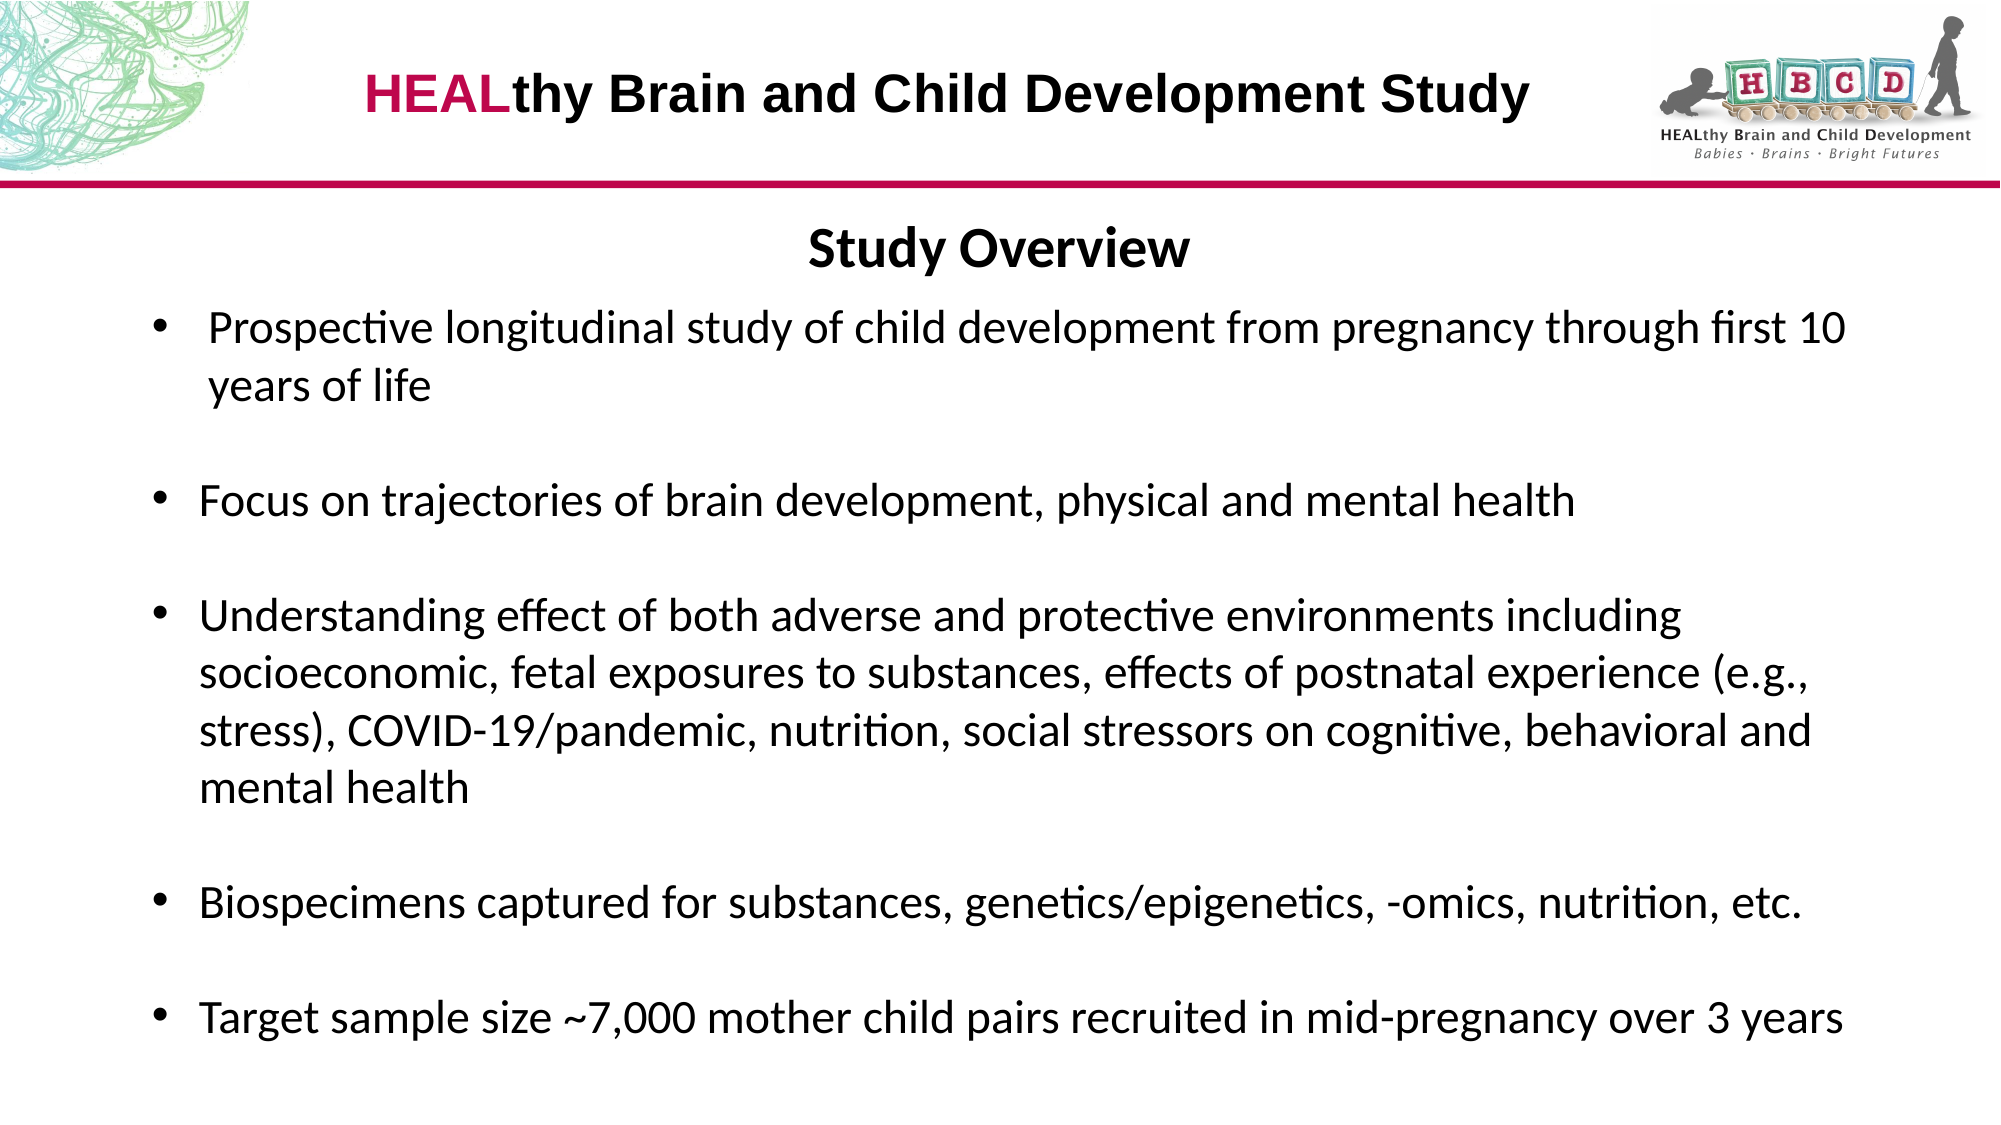

Study Overview
Prospective longitudinal study of child development from pregnancy through first 10 years of life

Focus on trajectories of brain development, physical and mental health

Understanding effect of both adverse and protective environments including socioeconomic, fetal exposures to substances, effects of postnatal experience (e.g., stress), COVID-19/pandemic, nutrition, social stressors on cognitive, behavioral and mental health

Biospecimens captured for substances, genetics/epigenetics, -omics, nutrition, etc.

Target sample size ~7,000 mother child pairs recruited in mid-pregnancy over 3 years